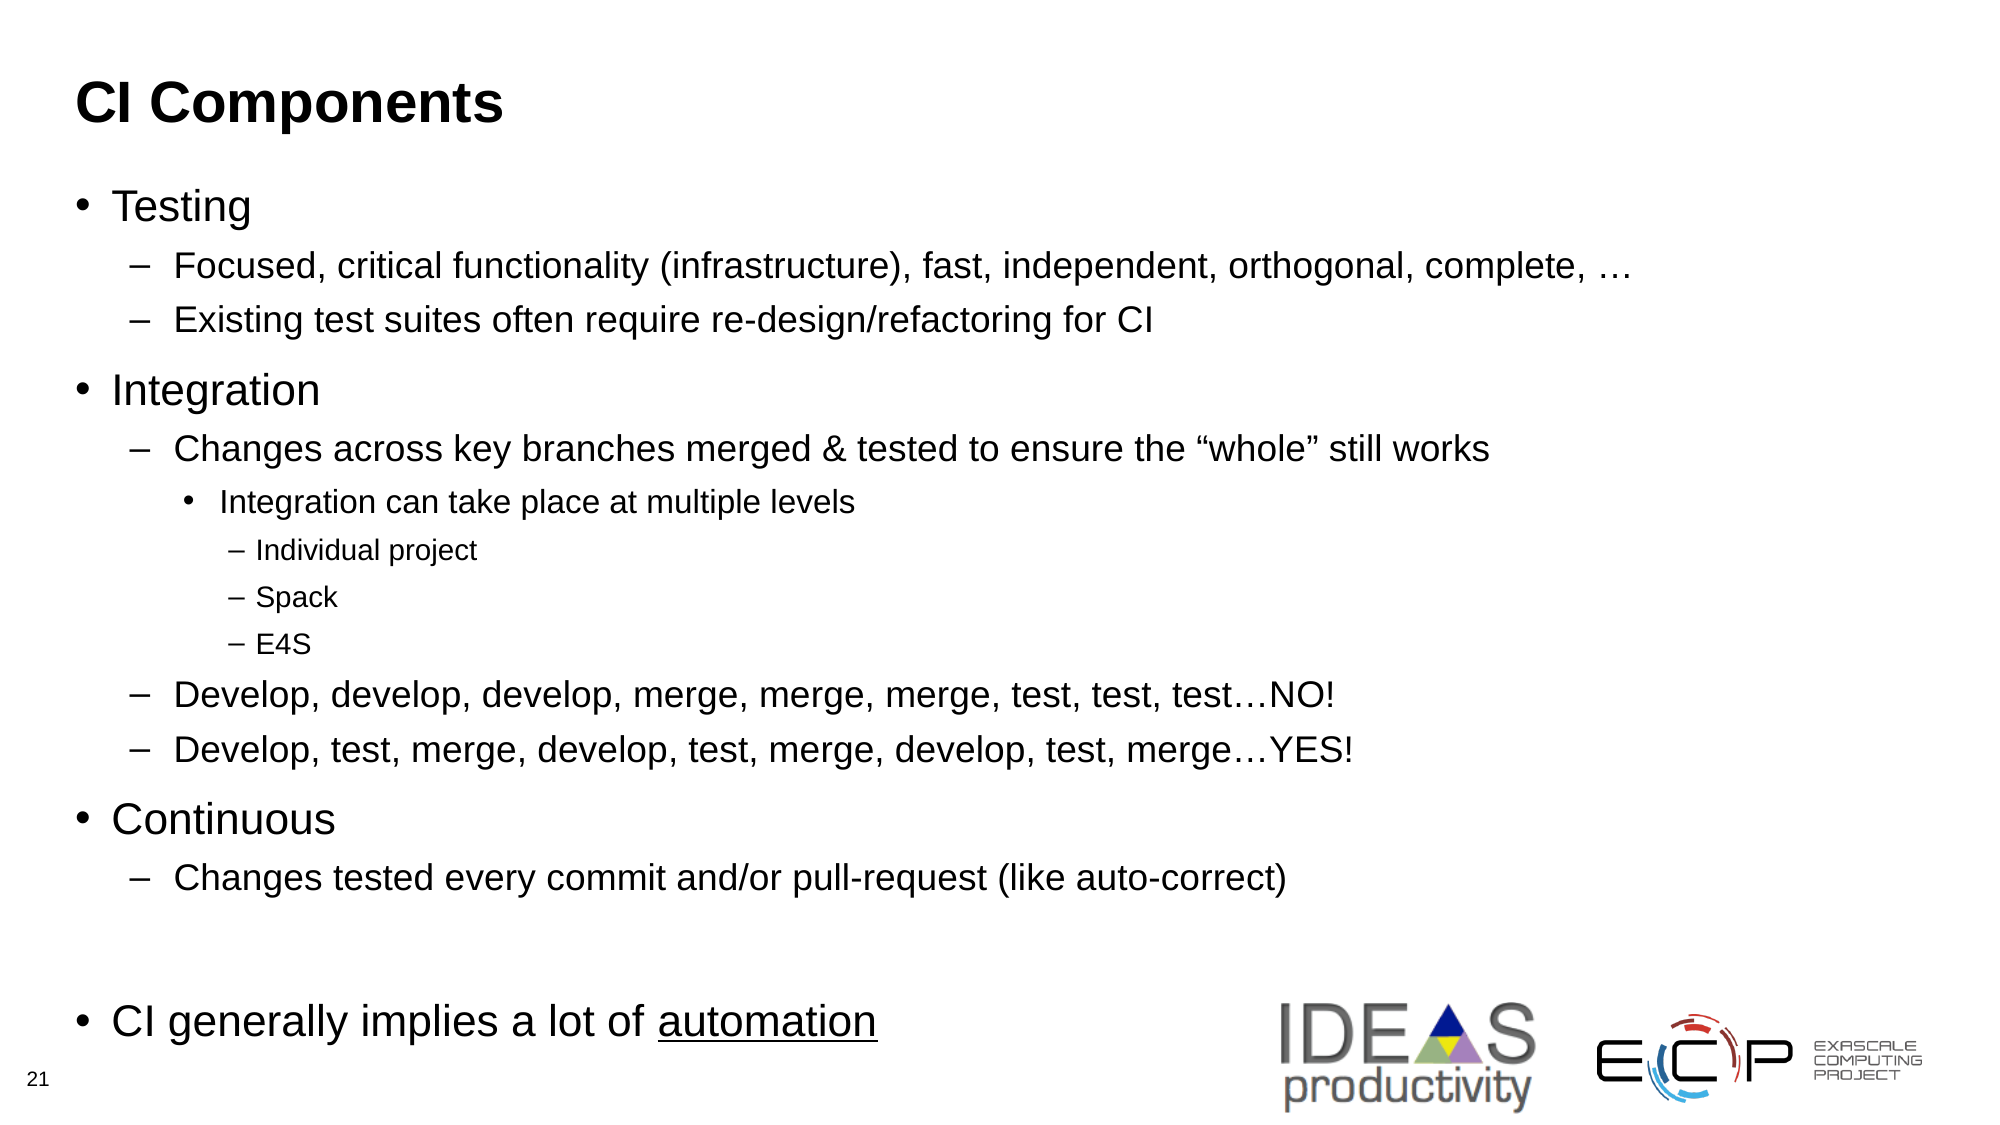

# CI Components
Testing
Focused, critical functionality (infrastructure), fast, independent, orthogonal, complete, …
Existing test suites often require re-design/refactoring for CI
Integration
Changes across key branches merged & tested to ensure the “whole” still works
Integration can take place at multiple levels
Individual project
Spack
E4S
Develop, develop, develop, merge, merge, merge, test, test, test…NO!
Develop, test, merge, develop, test, merge, develop, test, merge…YES!
Continuous
Changes tested every commit and/or pull-request (like auto-correct)

CI generally implies a lot of automation